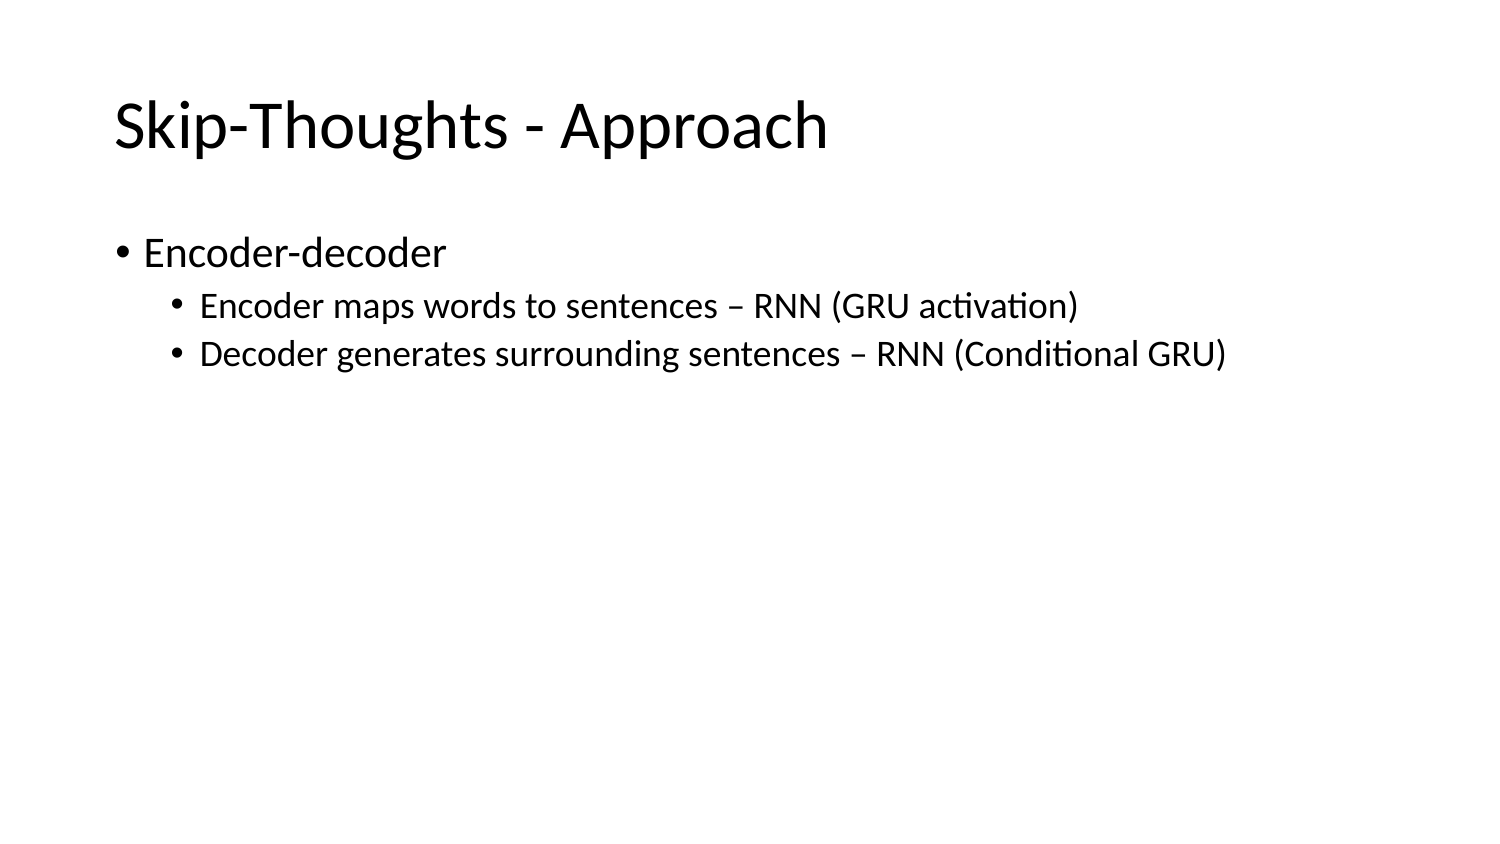

# Skip-Thoughts - Approach
Encoder-decoder
Encoder maps words to sentences – RNN (GRU activation)
Decoder generates surrounding sentences – RNN (Conditional GRU)